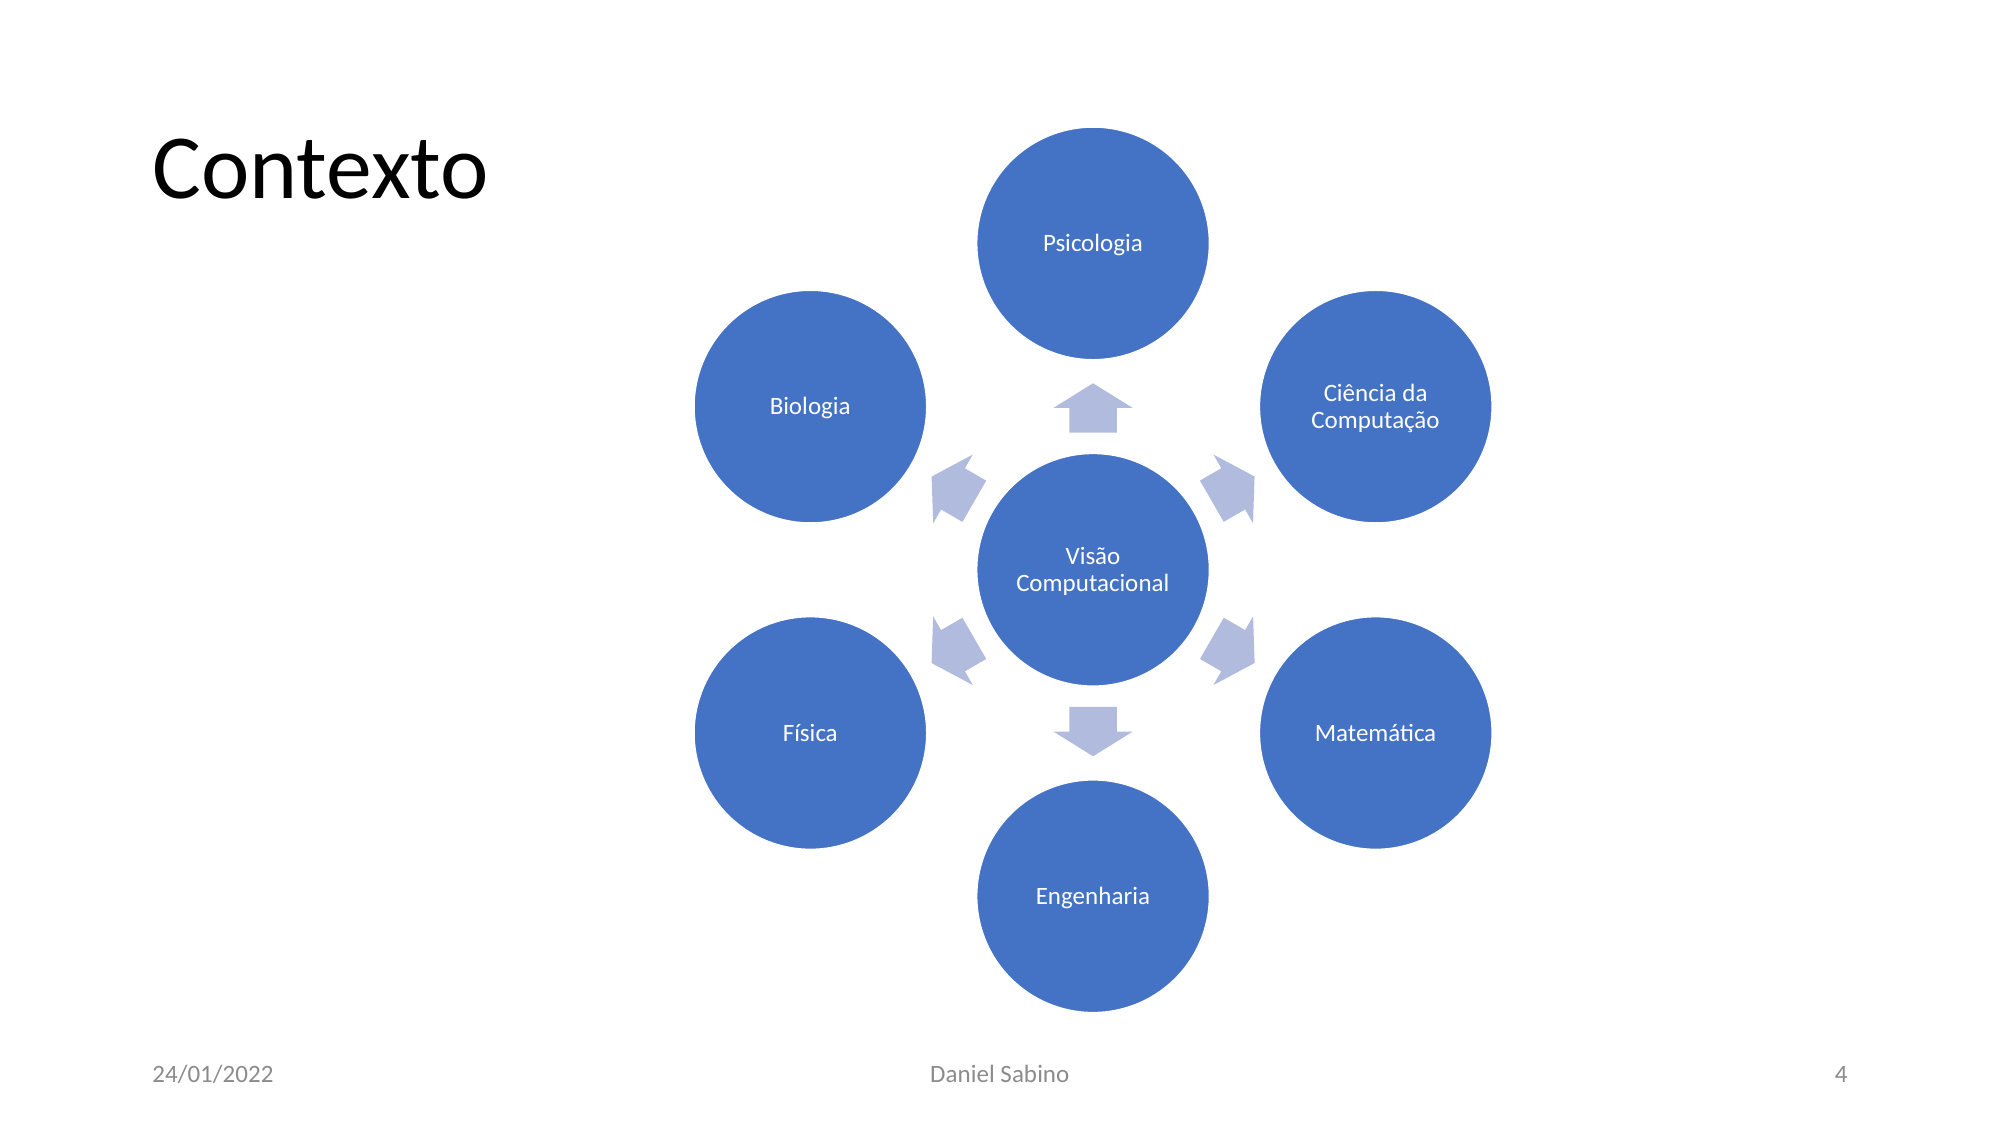

# Contexto
Visão Computacional

Psicologia

Ciência da Computação

Matemática

Engenharia

Física

Biologia
24/01/2022
Daniel Sabino
4